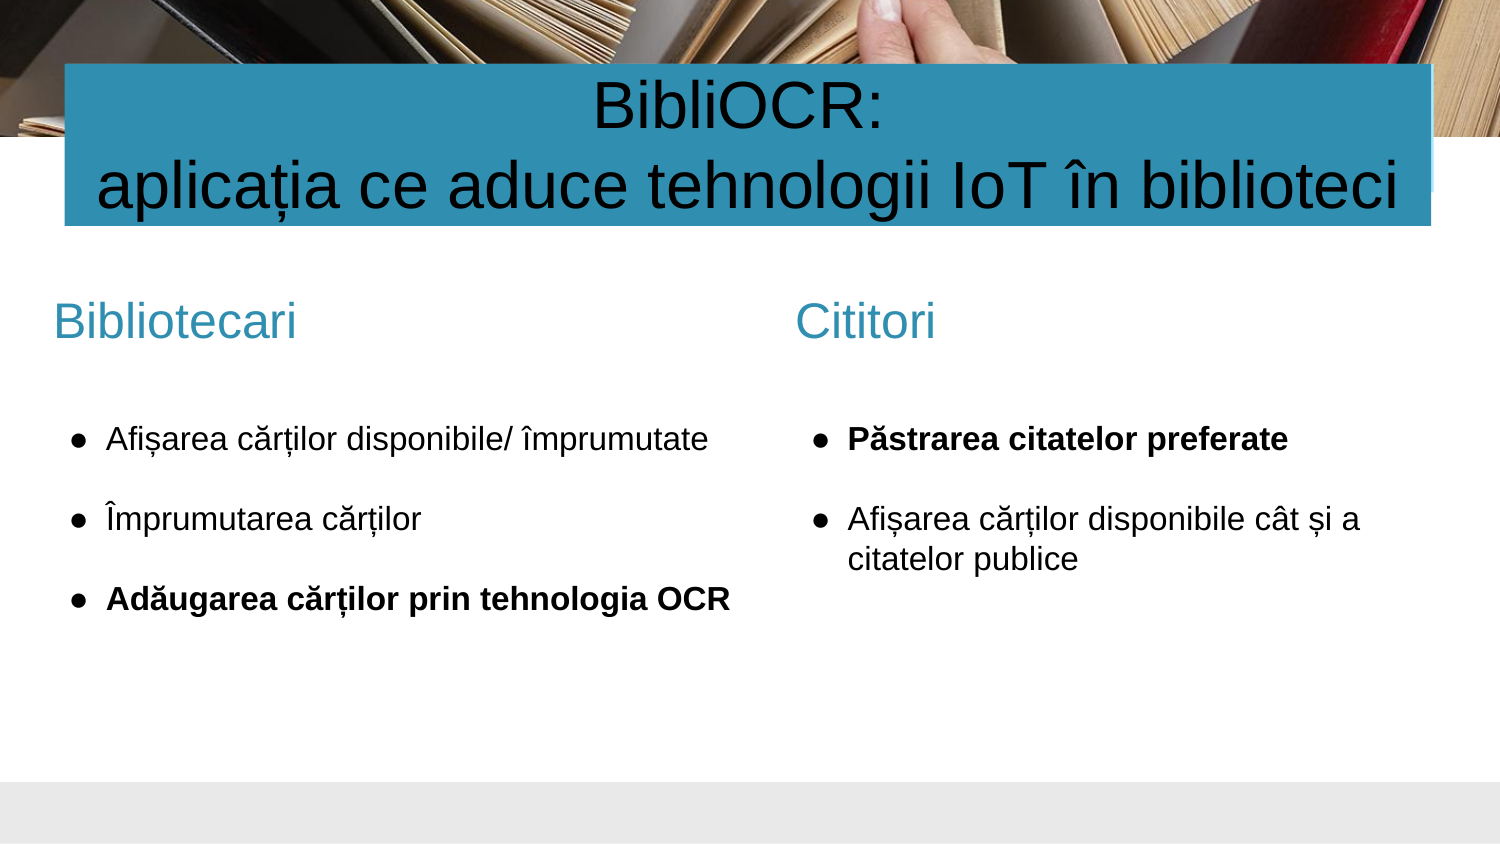

BibliOCR:
aplicația ce aduce tehnologii IoT în biblioteci
# Bibliotecari
Cititori

Afișarea cărților disponibile/ împrumutate

Împrumutarea cărților

Adăugarea cărților prin tehnologia OCR

Păstrarea citatelor preferate

Afișarea cărților disponibile cât și a citatelor publice